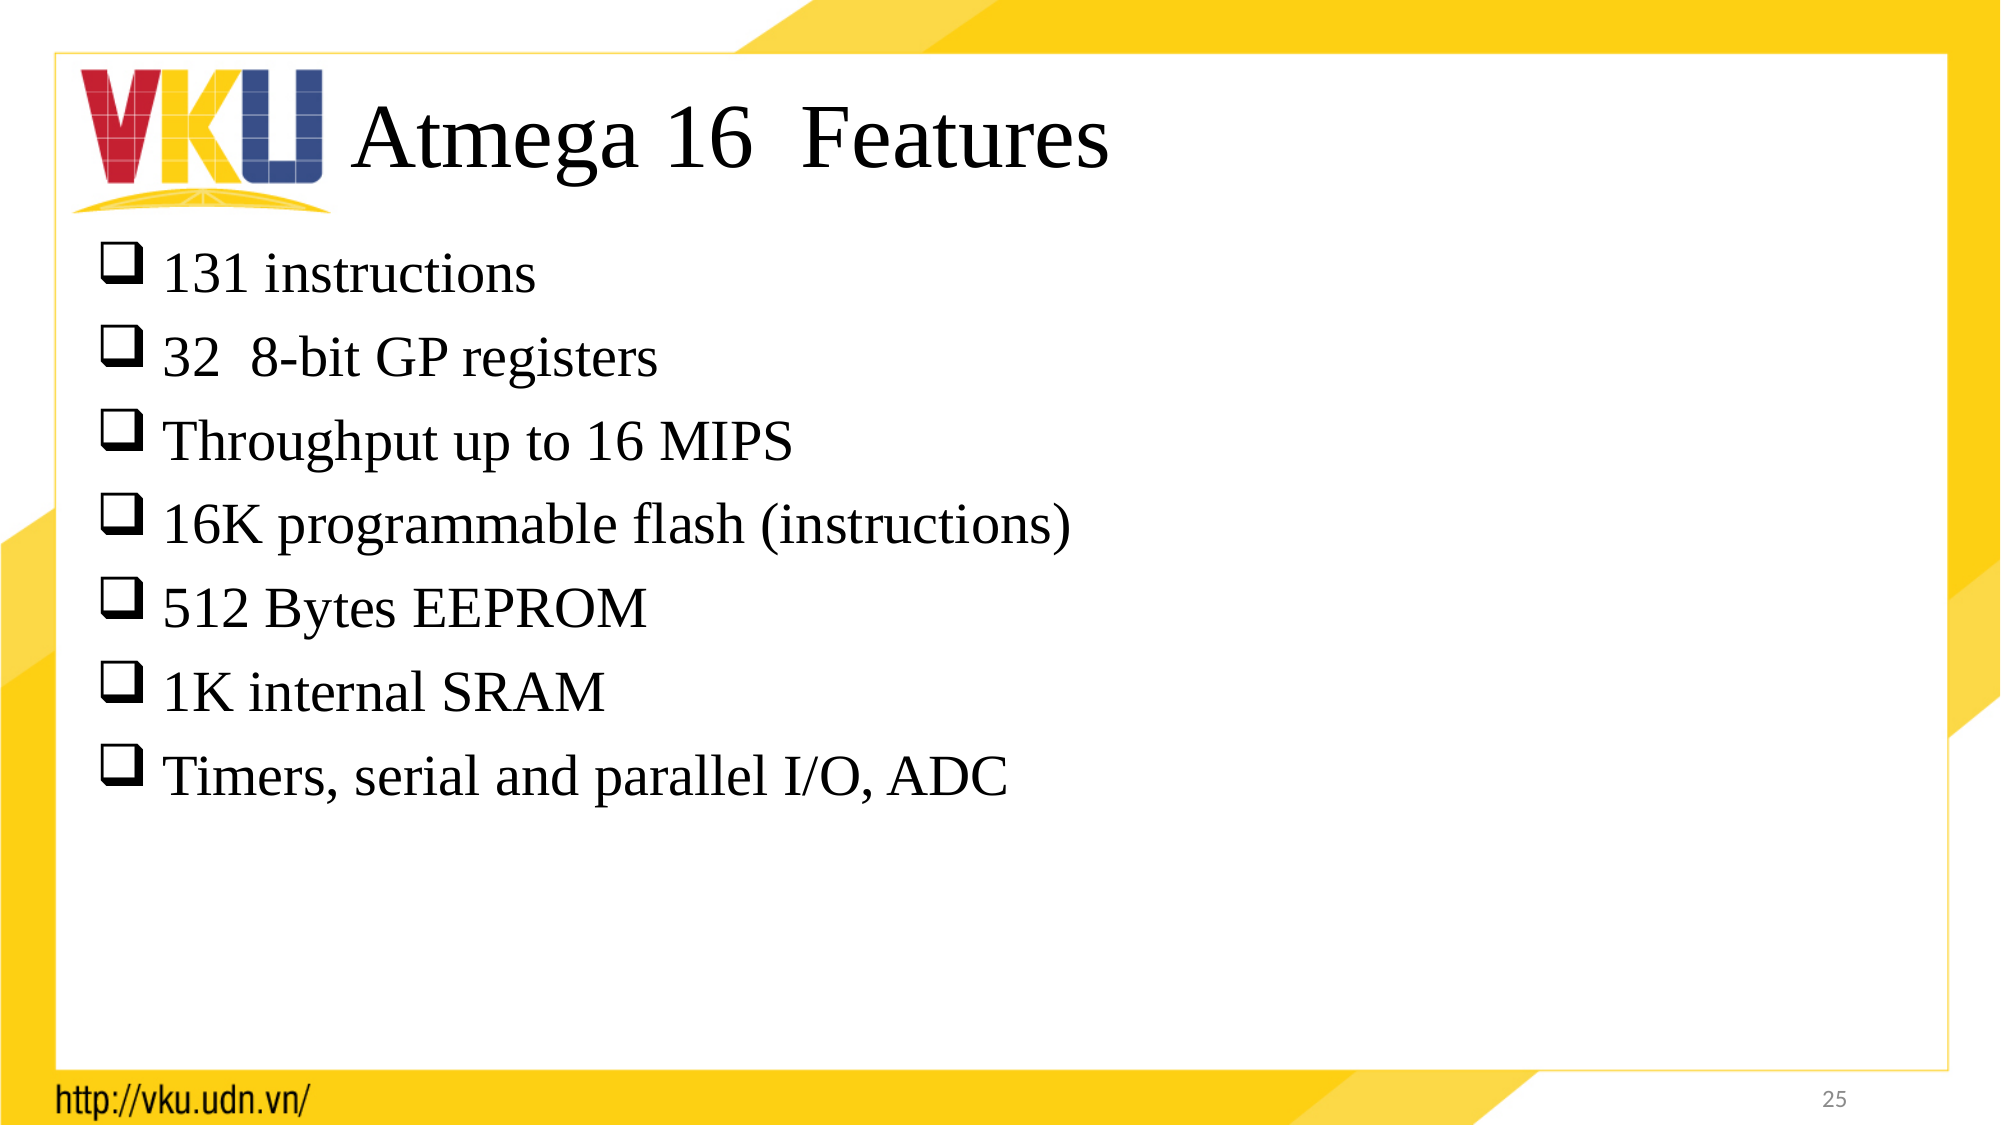

# Atmega 16  Features
 131 instructions
 32  8-bit GP registers
 Throughput up to 16 MIPS
 16K programmable flash (instructions)
 512 Bytes EEPROM
 1K internal SRAM
 Timers, serial and parallel I/O, ADC
25